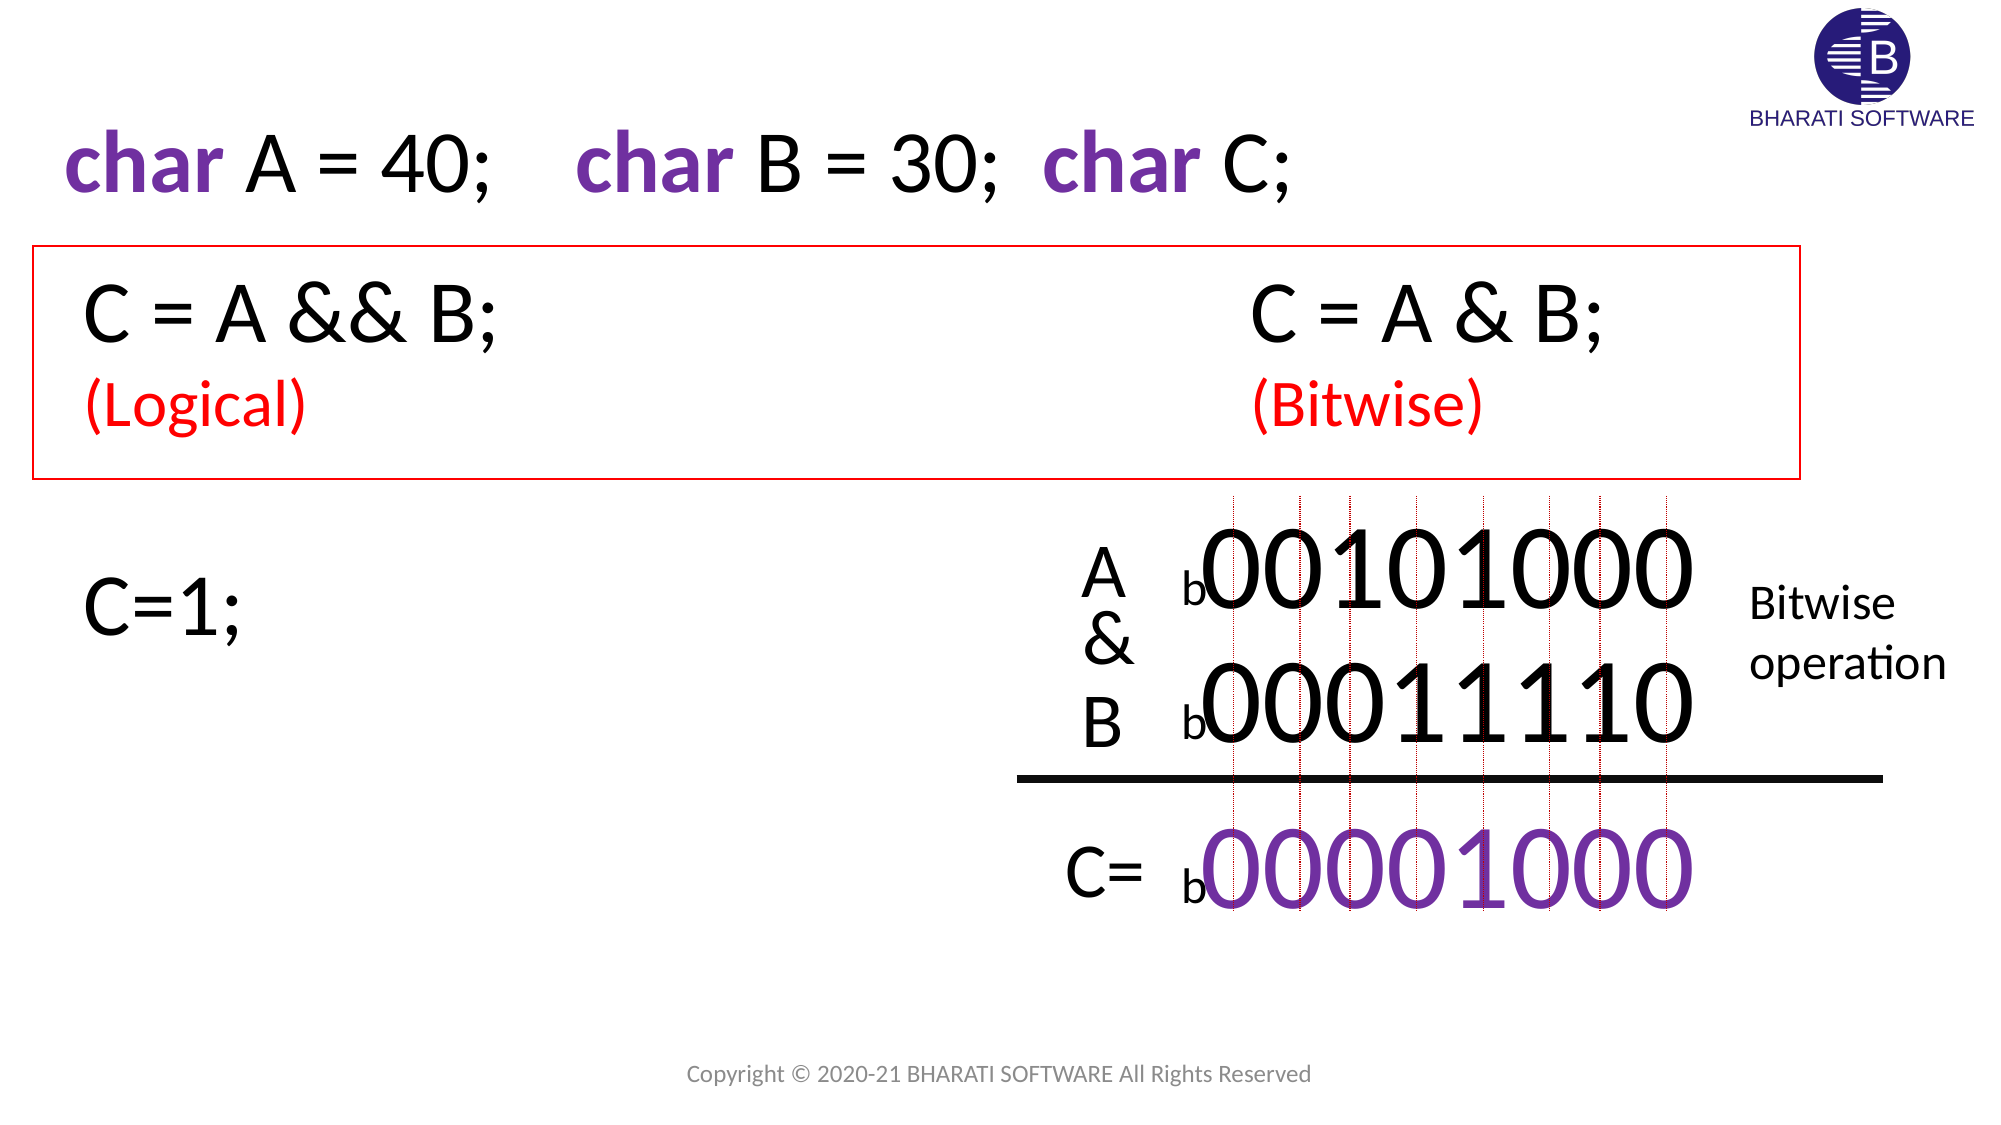

char A = 40;    char B = 30;  char C;

C = A && B;
(Logical)
C=1;
C = A & B;
(Bitwise)
00101000
A
b
Bitwise
operation
&
00011110
B
b
00001000
C=
b
Copyright © 2020-21 BHARATI SOFTWARE All Rights Reserved